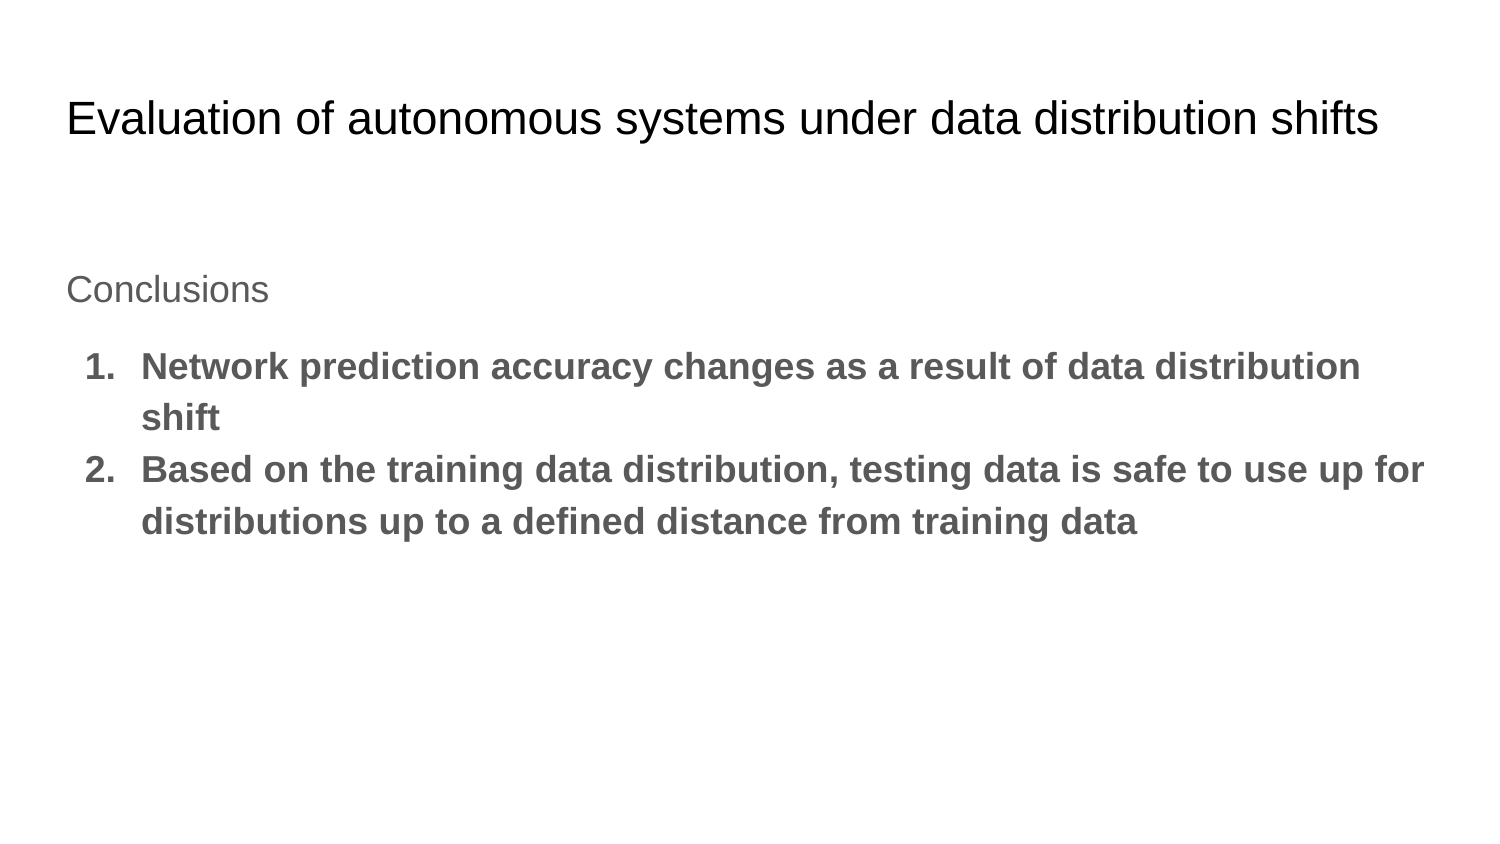

# Evaluation of autonomous systems under data distribution shifts

Conclusions
Network prediction accuracy changes as a result of data distribution shift
Based on the training data distribution, testing data is safe to use up for distributions up to a defined distance from training data